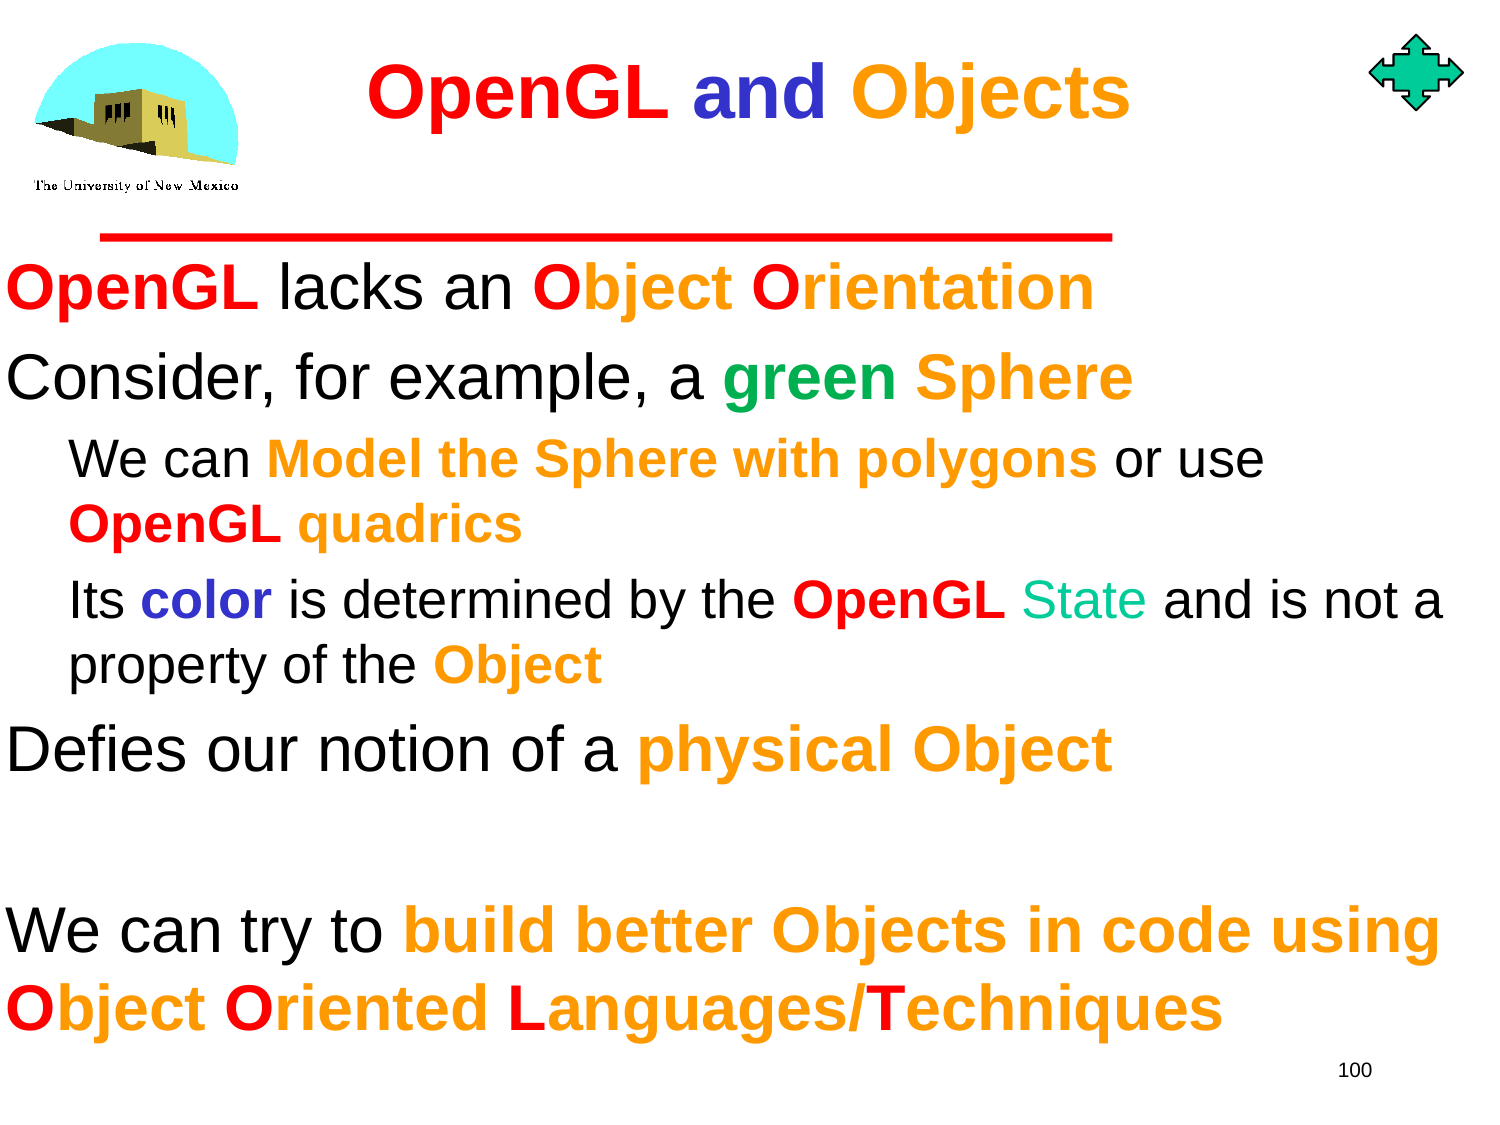

OpenGL and Objects

OpenGL lacks an Object Orientation
Consider, for example, a green Sphere
We can Model the Sphere with polygons or use OpenGL quadrics
Its color is determined by the OpenGL State and is not a property of the Object
Defies our notion of a physical Object

We can try to build better Objects in code using Object Oriented Languages/Techniques
100